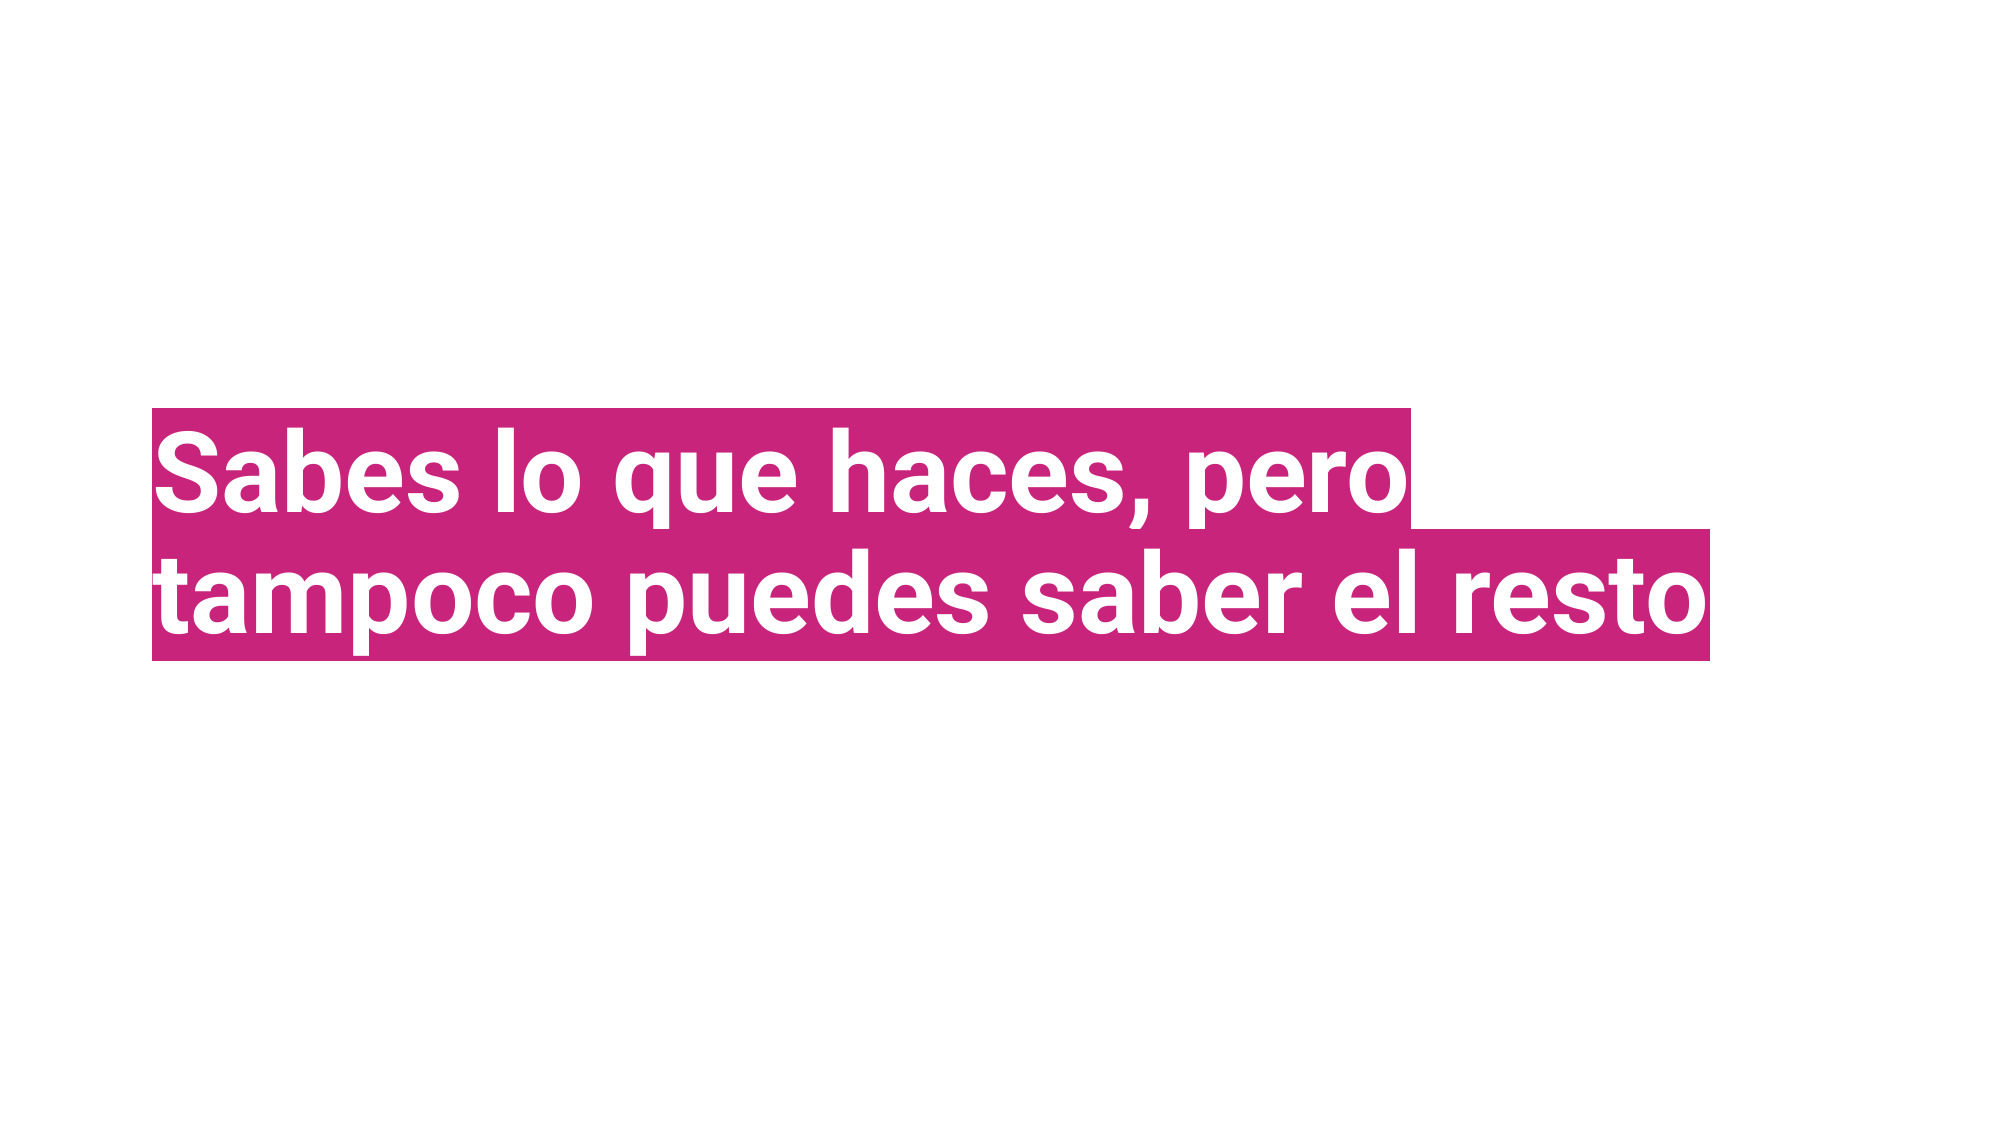

Sabes lo que haces, pero tampoco puedes saber el resto